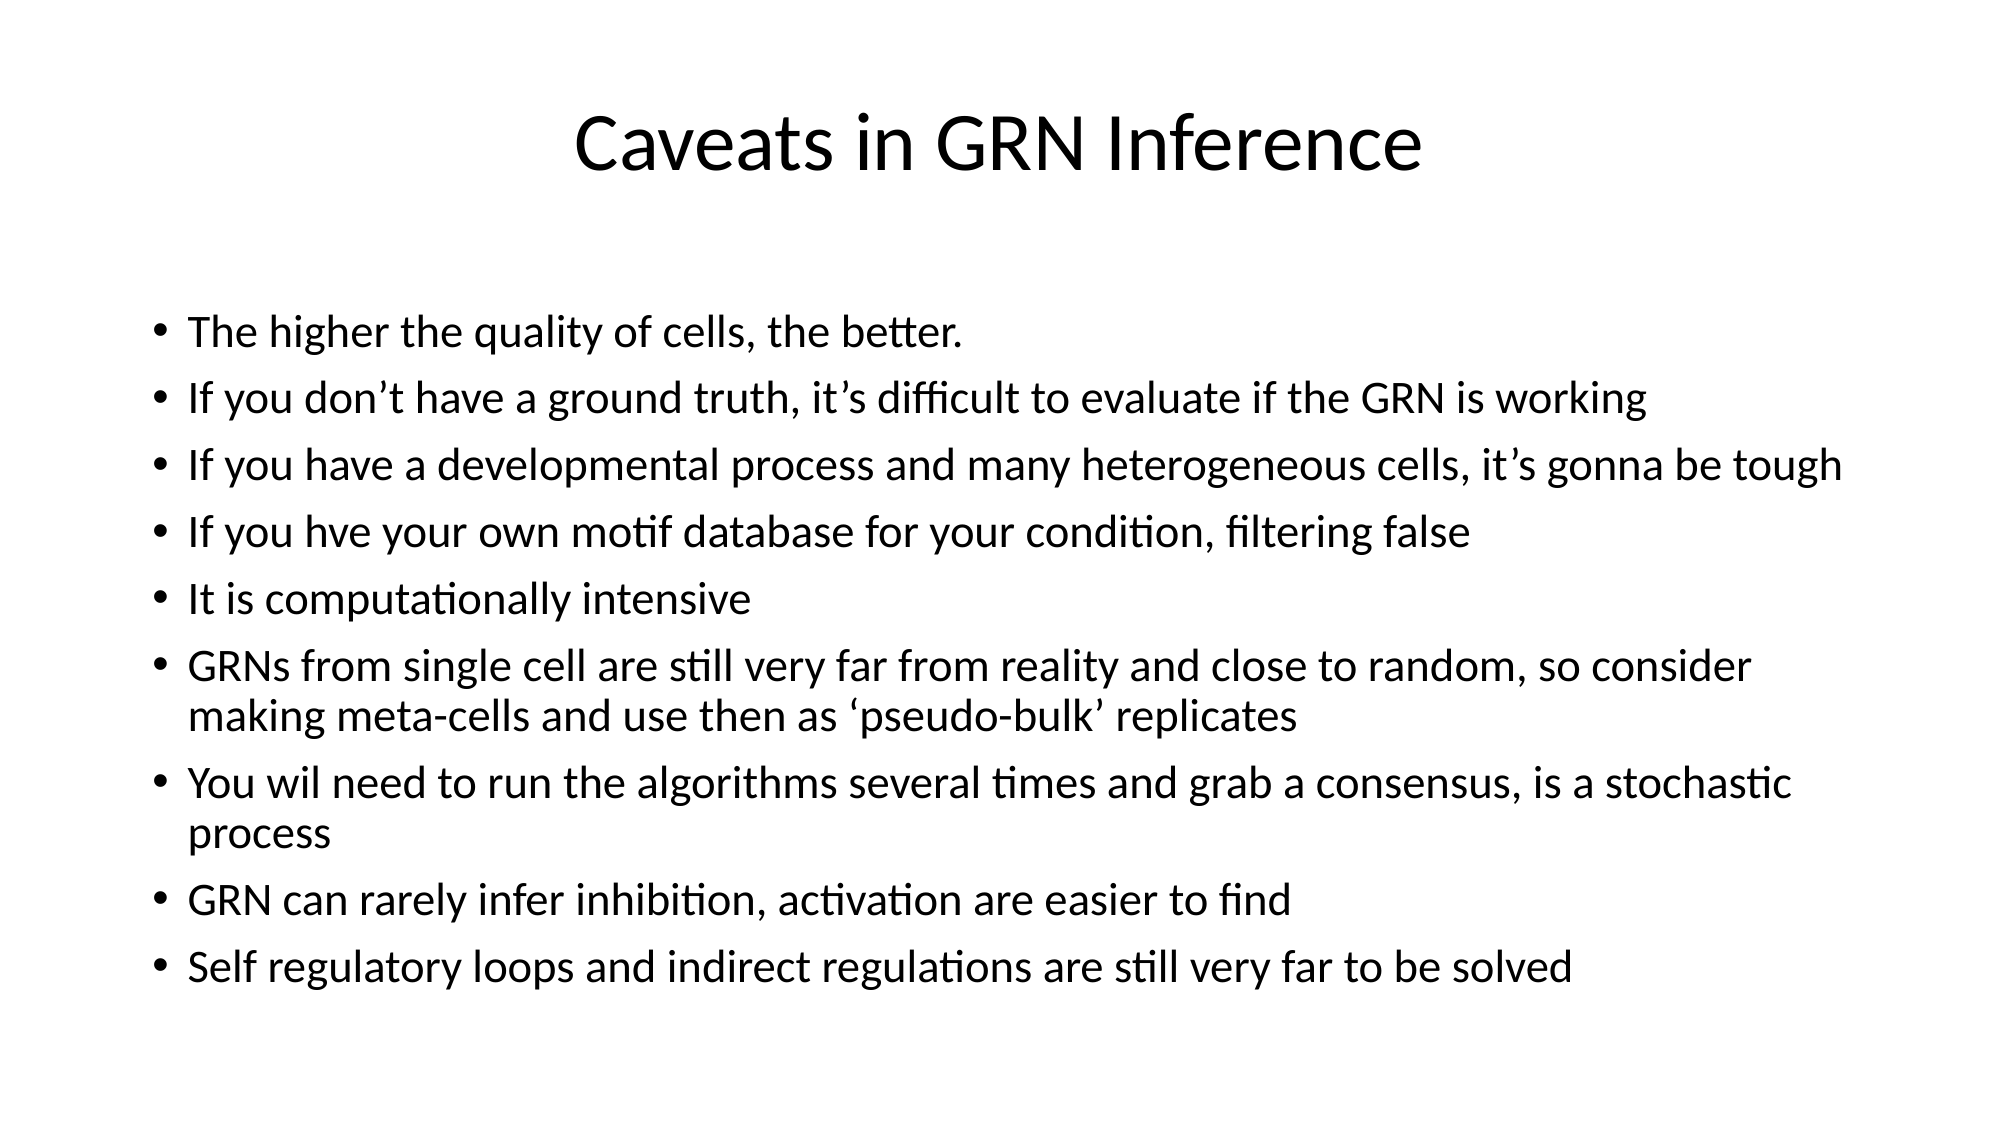

# Caveats in GRN Inference
The higher the quality of cells, the better.
If you don’t have a ground truth, it’s difficult to evaluate if the GRN is working
If you have a developmental process and many heterogeneous cells, it’s gonna be tough
If you hve your own motif database for your condition, filtering false
It is computationally intensive
GRNs from single cell are still very far from reality and close to random, so consider making meta-cells and use then as ‘pseudo-bulk’ replicates
You wil need to run the algorithms several times and grab a consensus, is a stochastic process
GRN can rarely infer inhibition, activation are easier to find
Self regulatory loops and indirect regulations are still very far to be solved